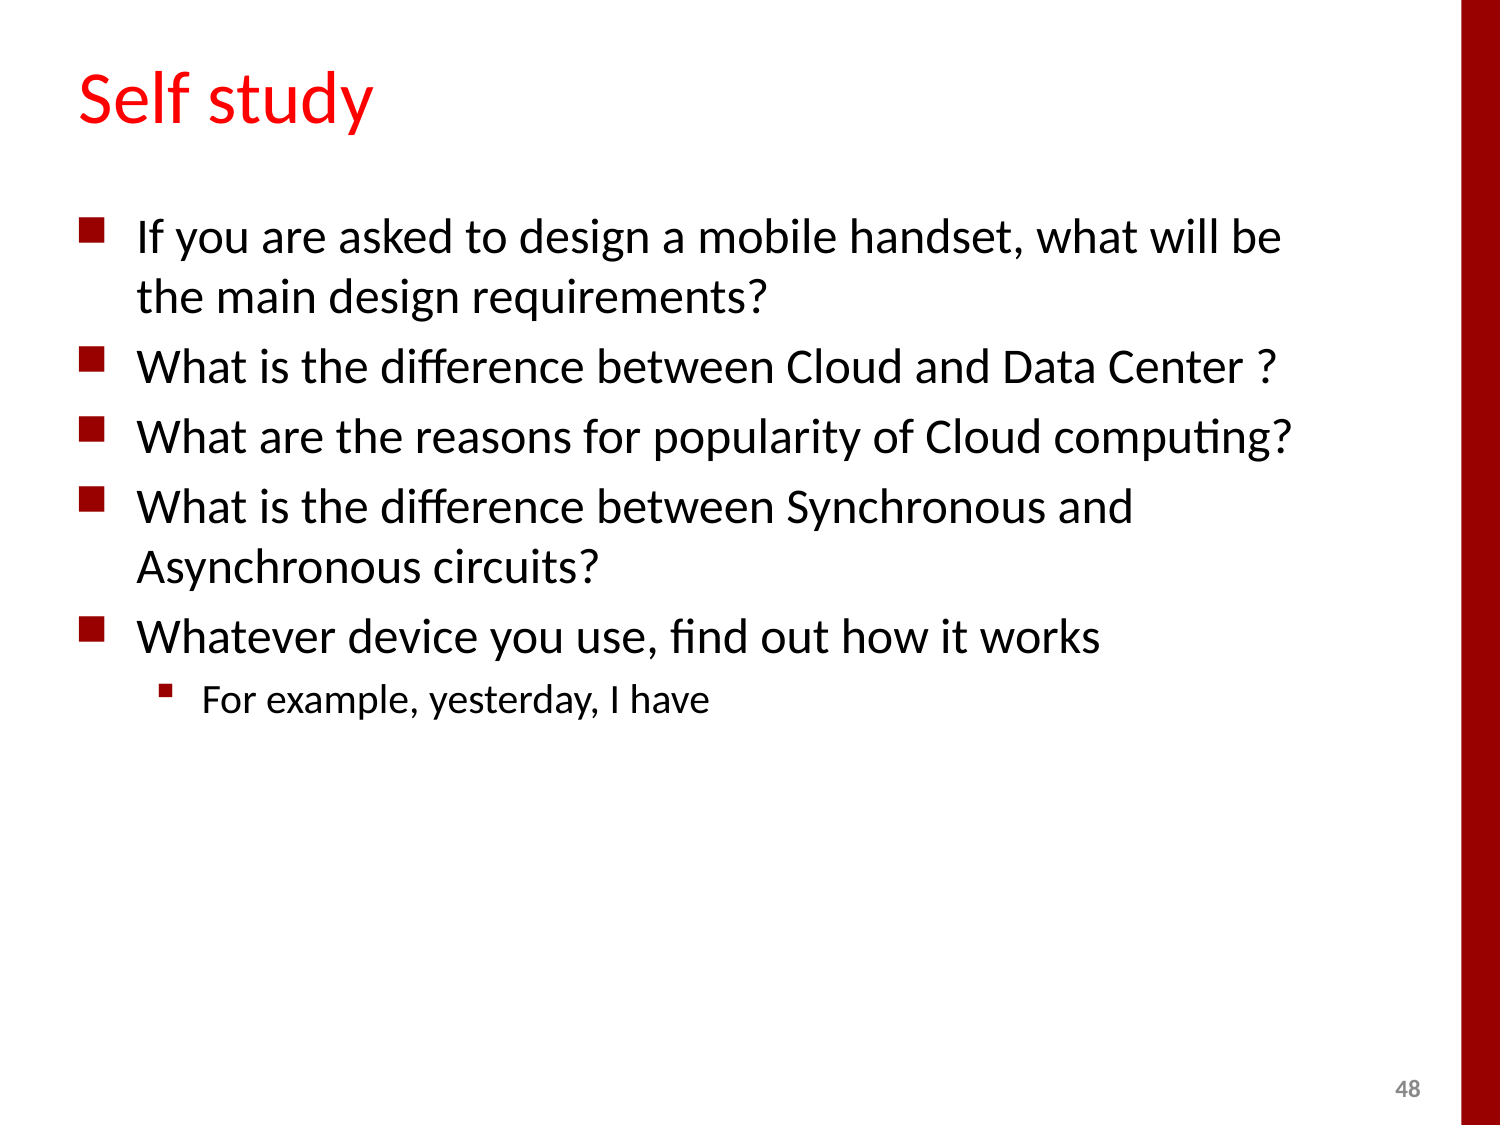

# Self study
If you are asked to design a mobile handset, what will be the main design requirements?
What is the difference between Cloud and Data Center ?
What are the reasons for popularity of Cloud computing?
What is the difference between Synchronous and Asynchronous circuits?
Whatever device you use, find out how it works
For example, yesterday, I have